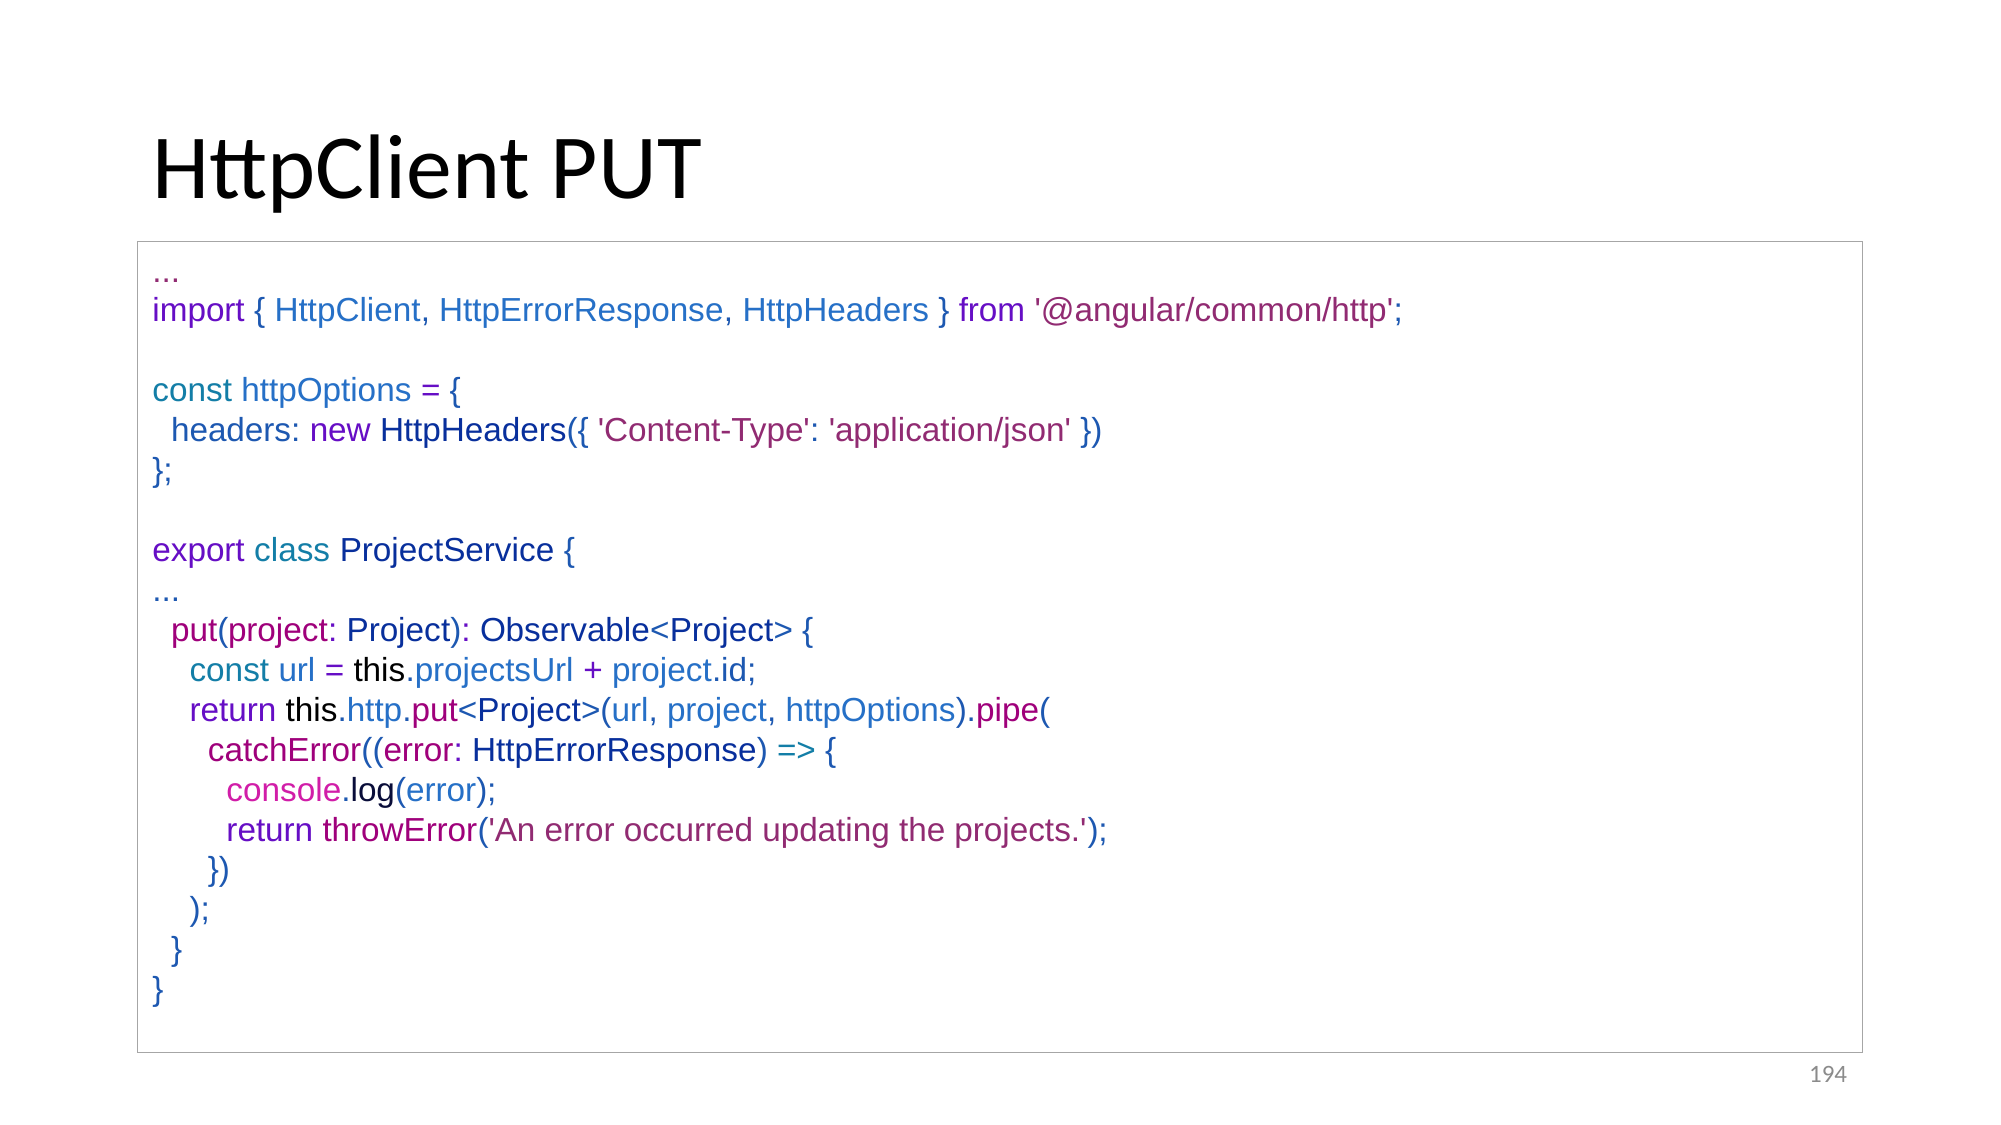

# HttpClient PUT
...
import { HttpClient, HttpErrorResponse, HttpHeaders } from '@angular/common/http';

const httpOptions = {
  headers: new HttpHeaders({ 'Content-Type': 'application/json' })
};

export class ProjectService {
...
  put(project: Project): Observable<Project> {
    const url = this.projectsUrl + project.id;
    return this.http.put<Project>(url, project, httpOptions).pipe(
      catchError((error: HttpErrorResponse) => {
        console.log(error);
        return throwError('An error occurred updating the projects.');
      })
    );
  }
}
194